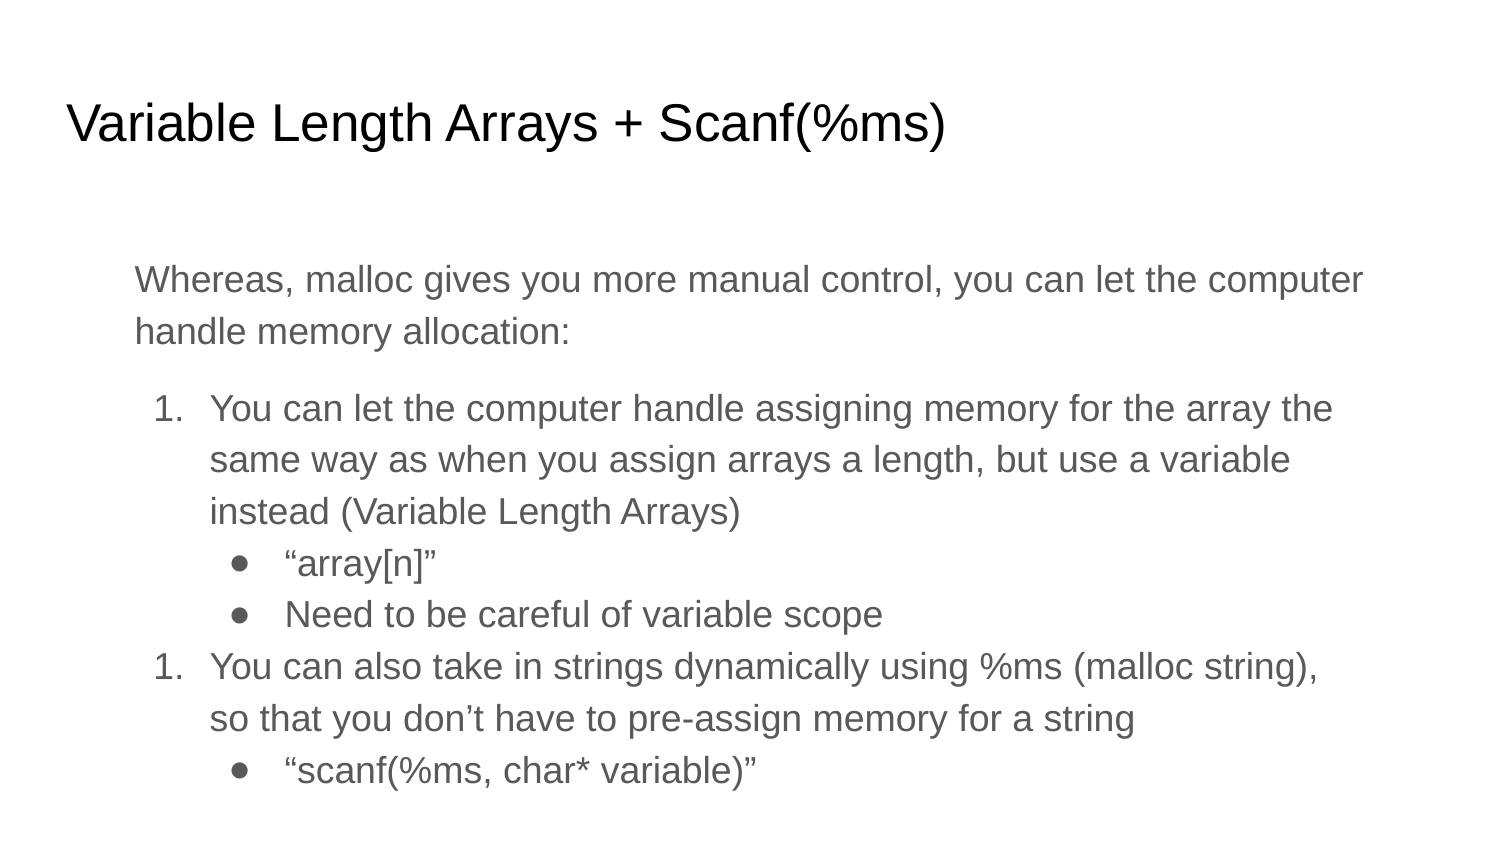

# Variable Length Arrays + Scanf(%ms)
Whereas, malloc gives you more manual control, you can let the computer handle memory allocation:
You can let the computer handle assigning memory for the array the same way as when you assign arrays a length, but use a variable instead (Variable Length Arrays)
“array[n]”
Need to be careful of variable scope
You can also take in strings dynamically using %ms (malloc string), so that you don’t have to pre-assign memory for a string
“scanf(%ms, char* variable)”